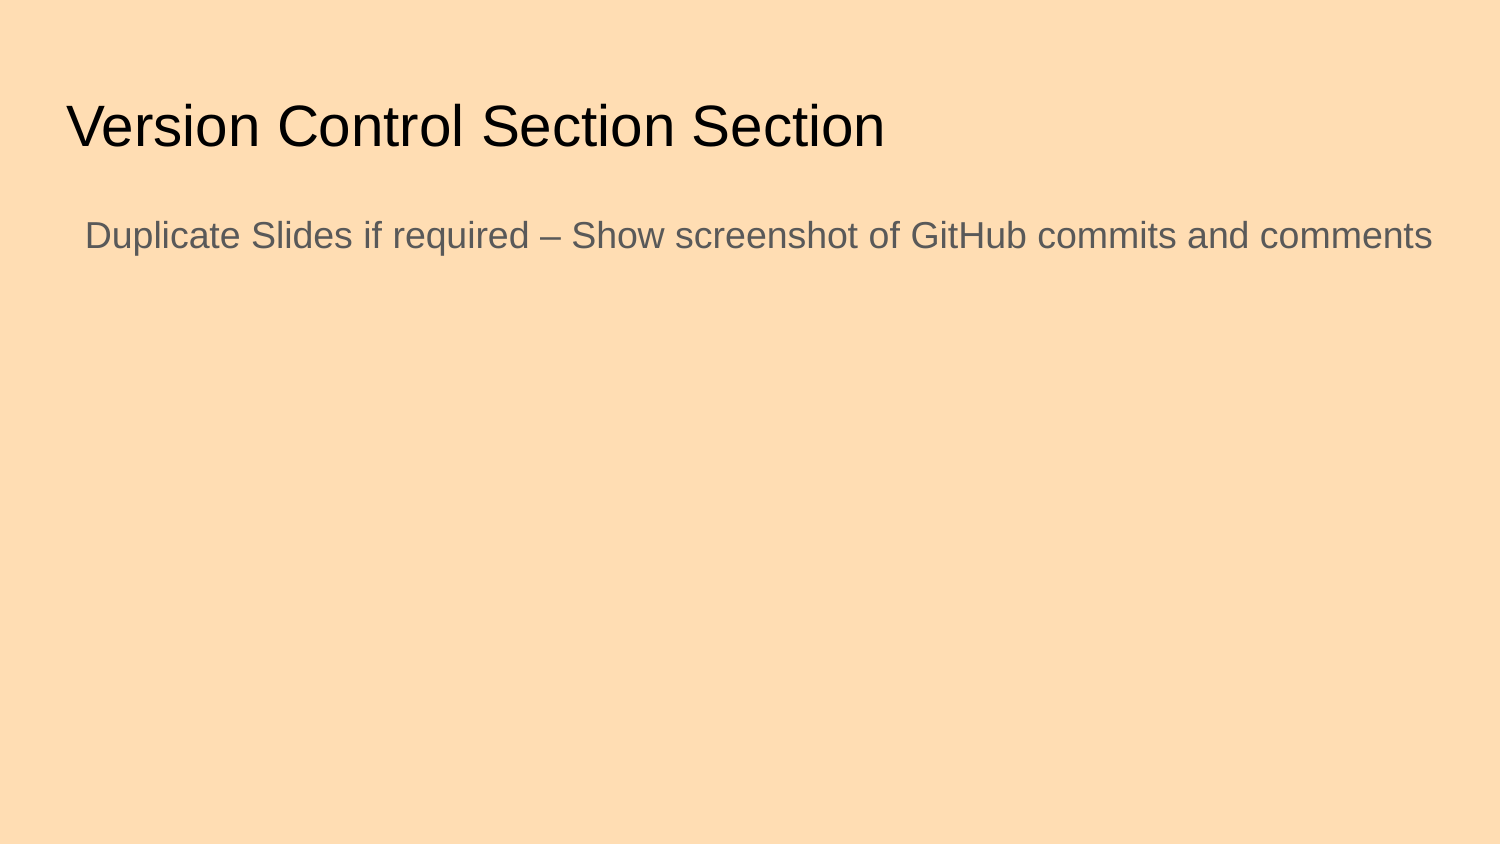

# Version Control Section Section
Duplicate Slides if required – Show screenshot of GitHub commits and comments